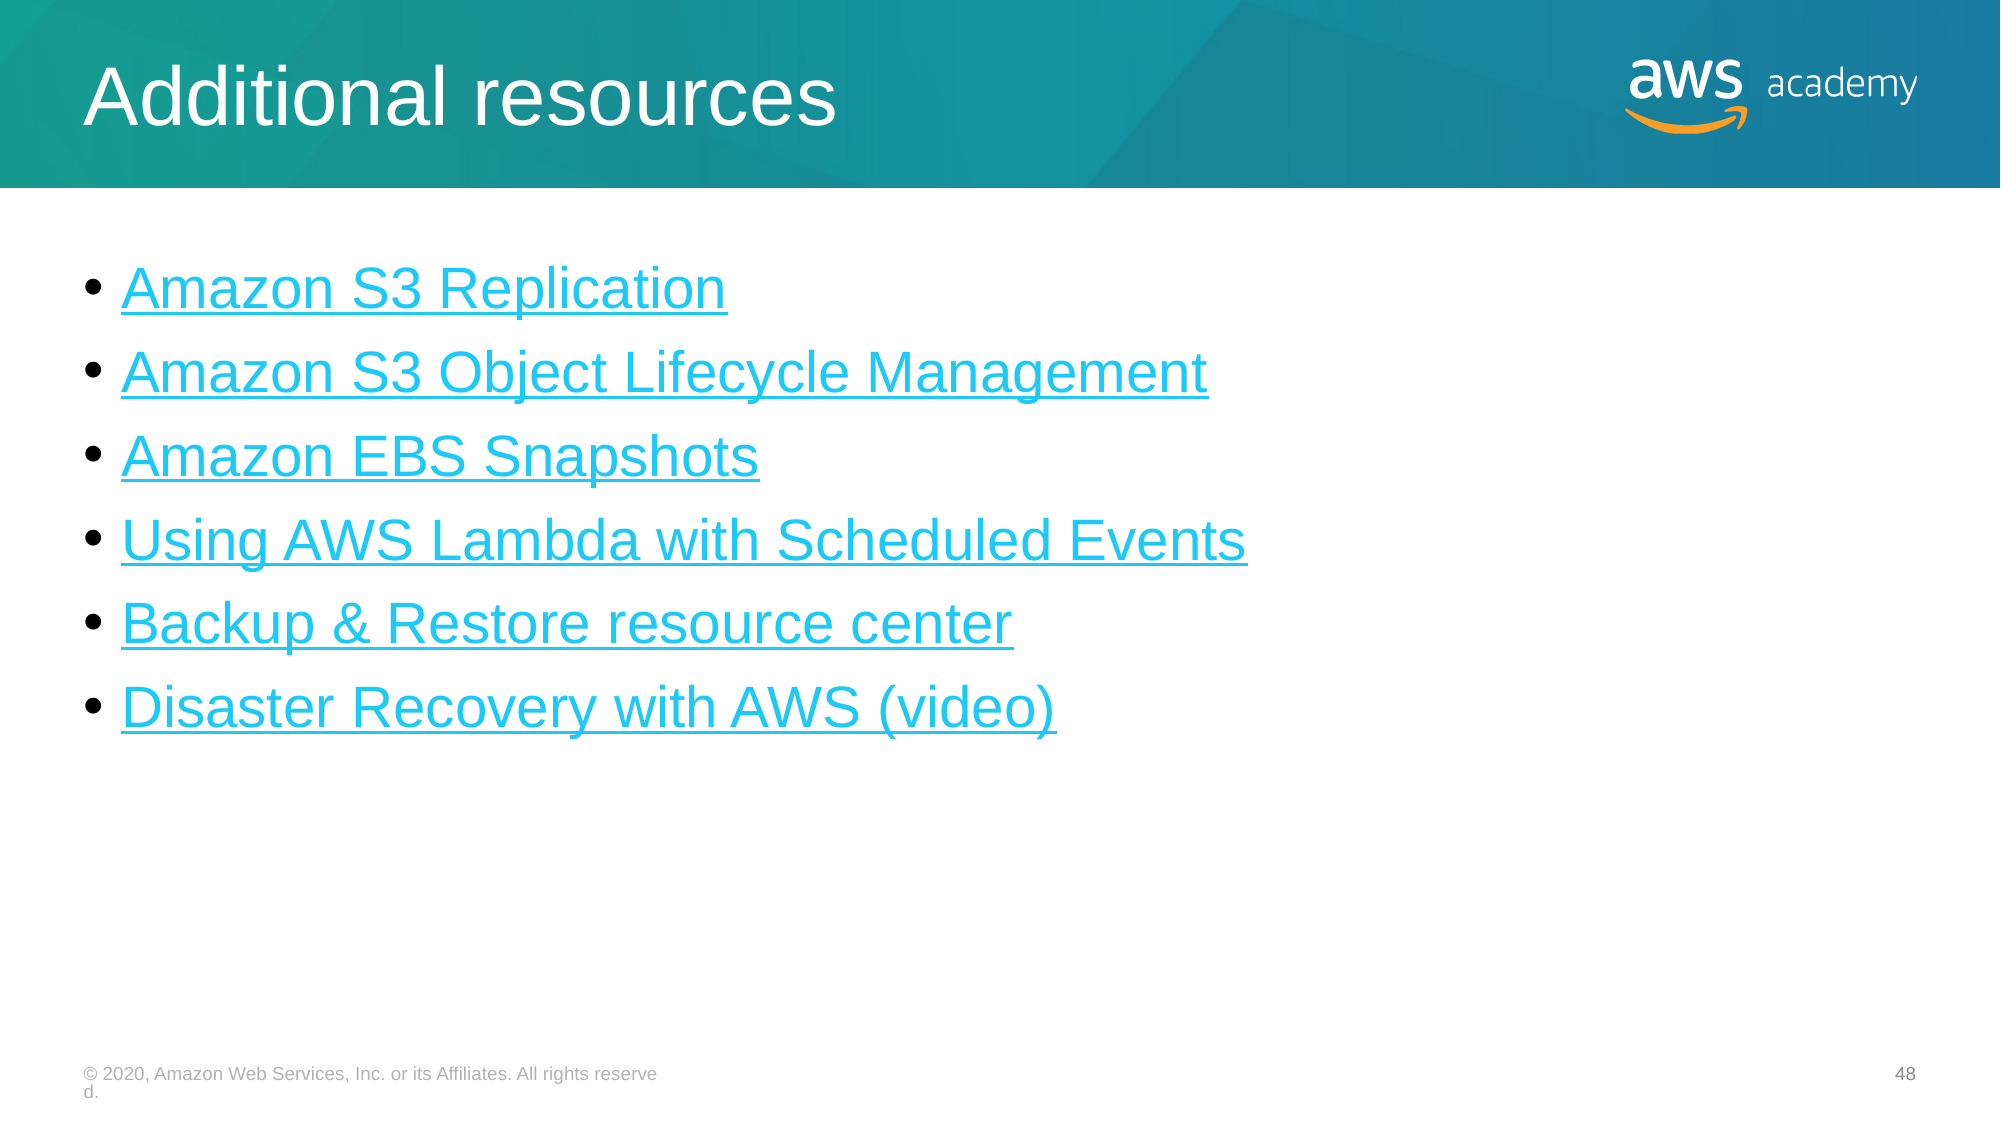

# Additional resources
Amazon S3 Replication
Amazon S3 Object Lifecycle Management
Amazon EBS Snapshots
Using AWS Lambda with Scheduled Events
Backup & Restore resource center
Disaster Recovery with AWS (video)
© 2020, Amazon Web Services, Inc. or its Affiliates. All rights reserved.
48